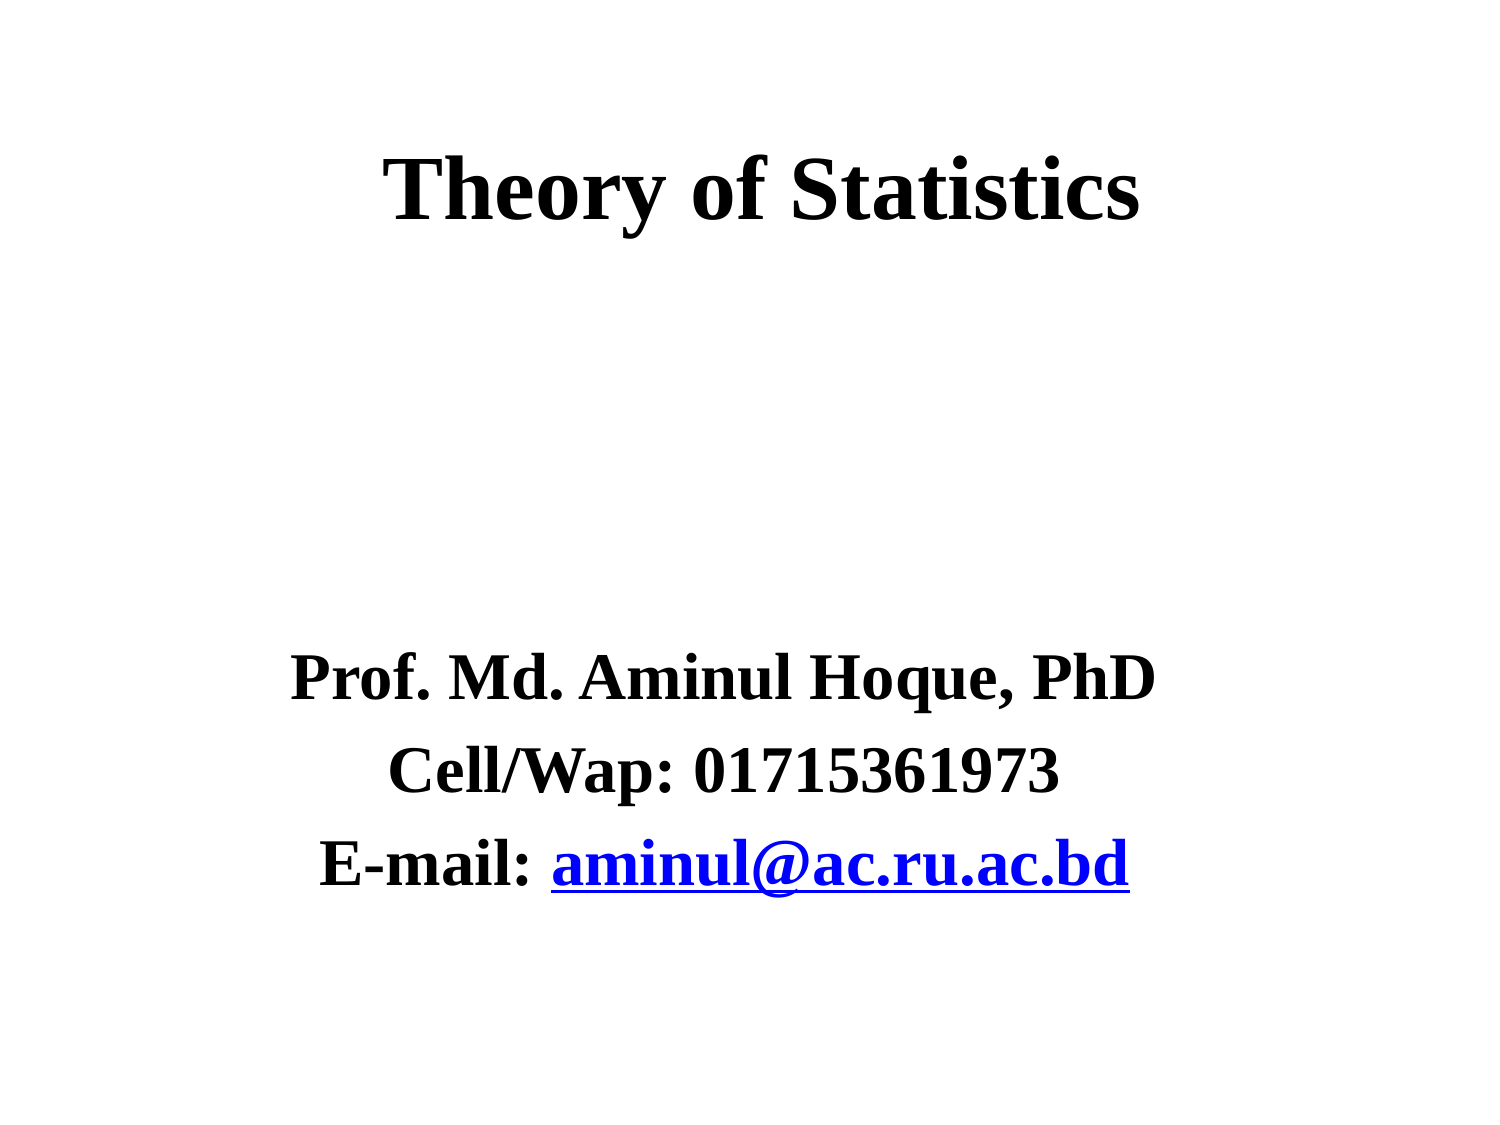

# Theory of Statistics
Prof. Md. Aminul Hoque, PhD
Cell/Wap: 01715361973
E-mail: aminul@ac.ru.ac.bd